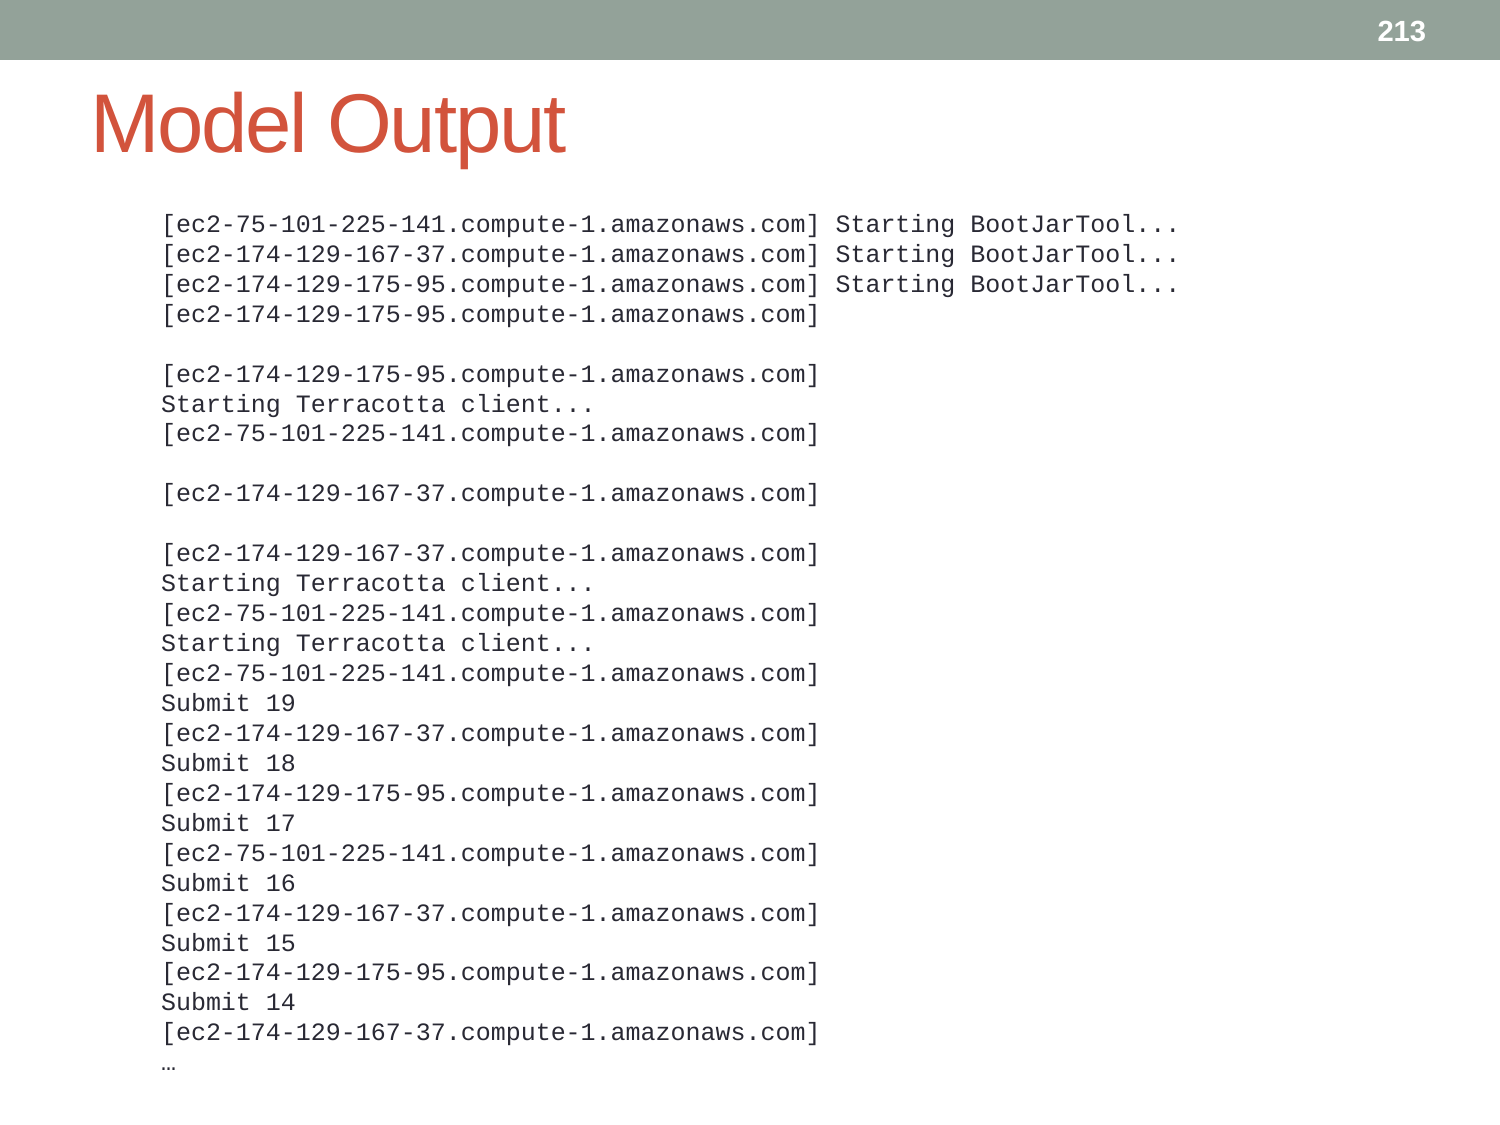

213
# Model Output
[ec2-75-101-225-141.compute-1.amazonaws.com] Starting BootJarTool...
[ec2-174-129-167-37.compute-1.amazonaws.com] Starting BootJarTool...
[ec2-174-129-175-95.compute-1.amazonaws.com] Starting BootJarTool...
[ec2-174-129-175-95.compute-1.amazonaws.com]

[ec2-174-129-175-95.compute-1.amazonaws.com]
Starting Terracotta client...
[ec2-75-101-225-141.compute-1.amazonaws.com]

[ec2-174-129-167-37.compute-1.amazonaws.com]

[ec2-174-129-167-37.compute-1.amazonaws.com]
Starting Terracotta client...
[ec2-75-101-225-141.compute-1.amazonaws.com]
Starting Terracotta client...
[ec2-75-101-225-141.compute-1.amazonaws.com]
Submit 19
[ec2-174-129-167-37.compute-1.amazonaws.com]
Submit 18
[ec2-174-129-175-95.compute-1.amazonaws.com]
Submit 17
[ec2-75-101-225-141.compute-1.amazonaws.com]
Submit 16
[ec2-174-129-167-37.compute-1.amazonaws.com]
Submit 15
[ec2-174-129-175-95.compute-1.amazonaws.com]
Submit 14
[ec2-174-129-167-37.compute-1.amazonaws.com]
…